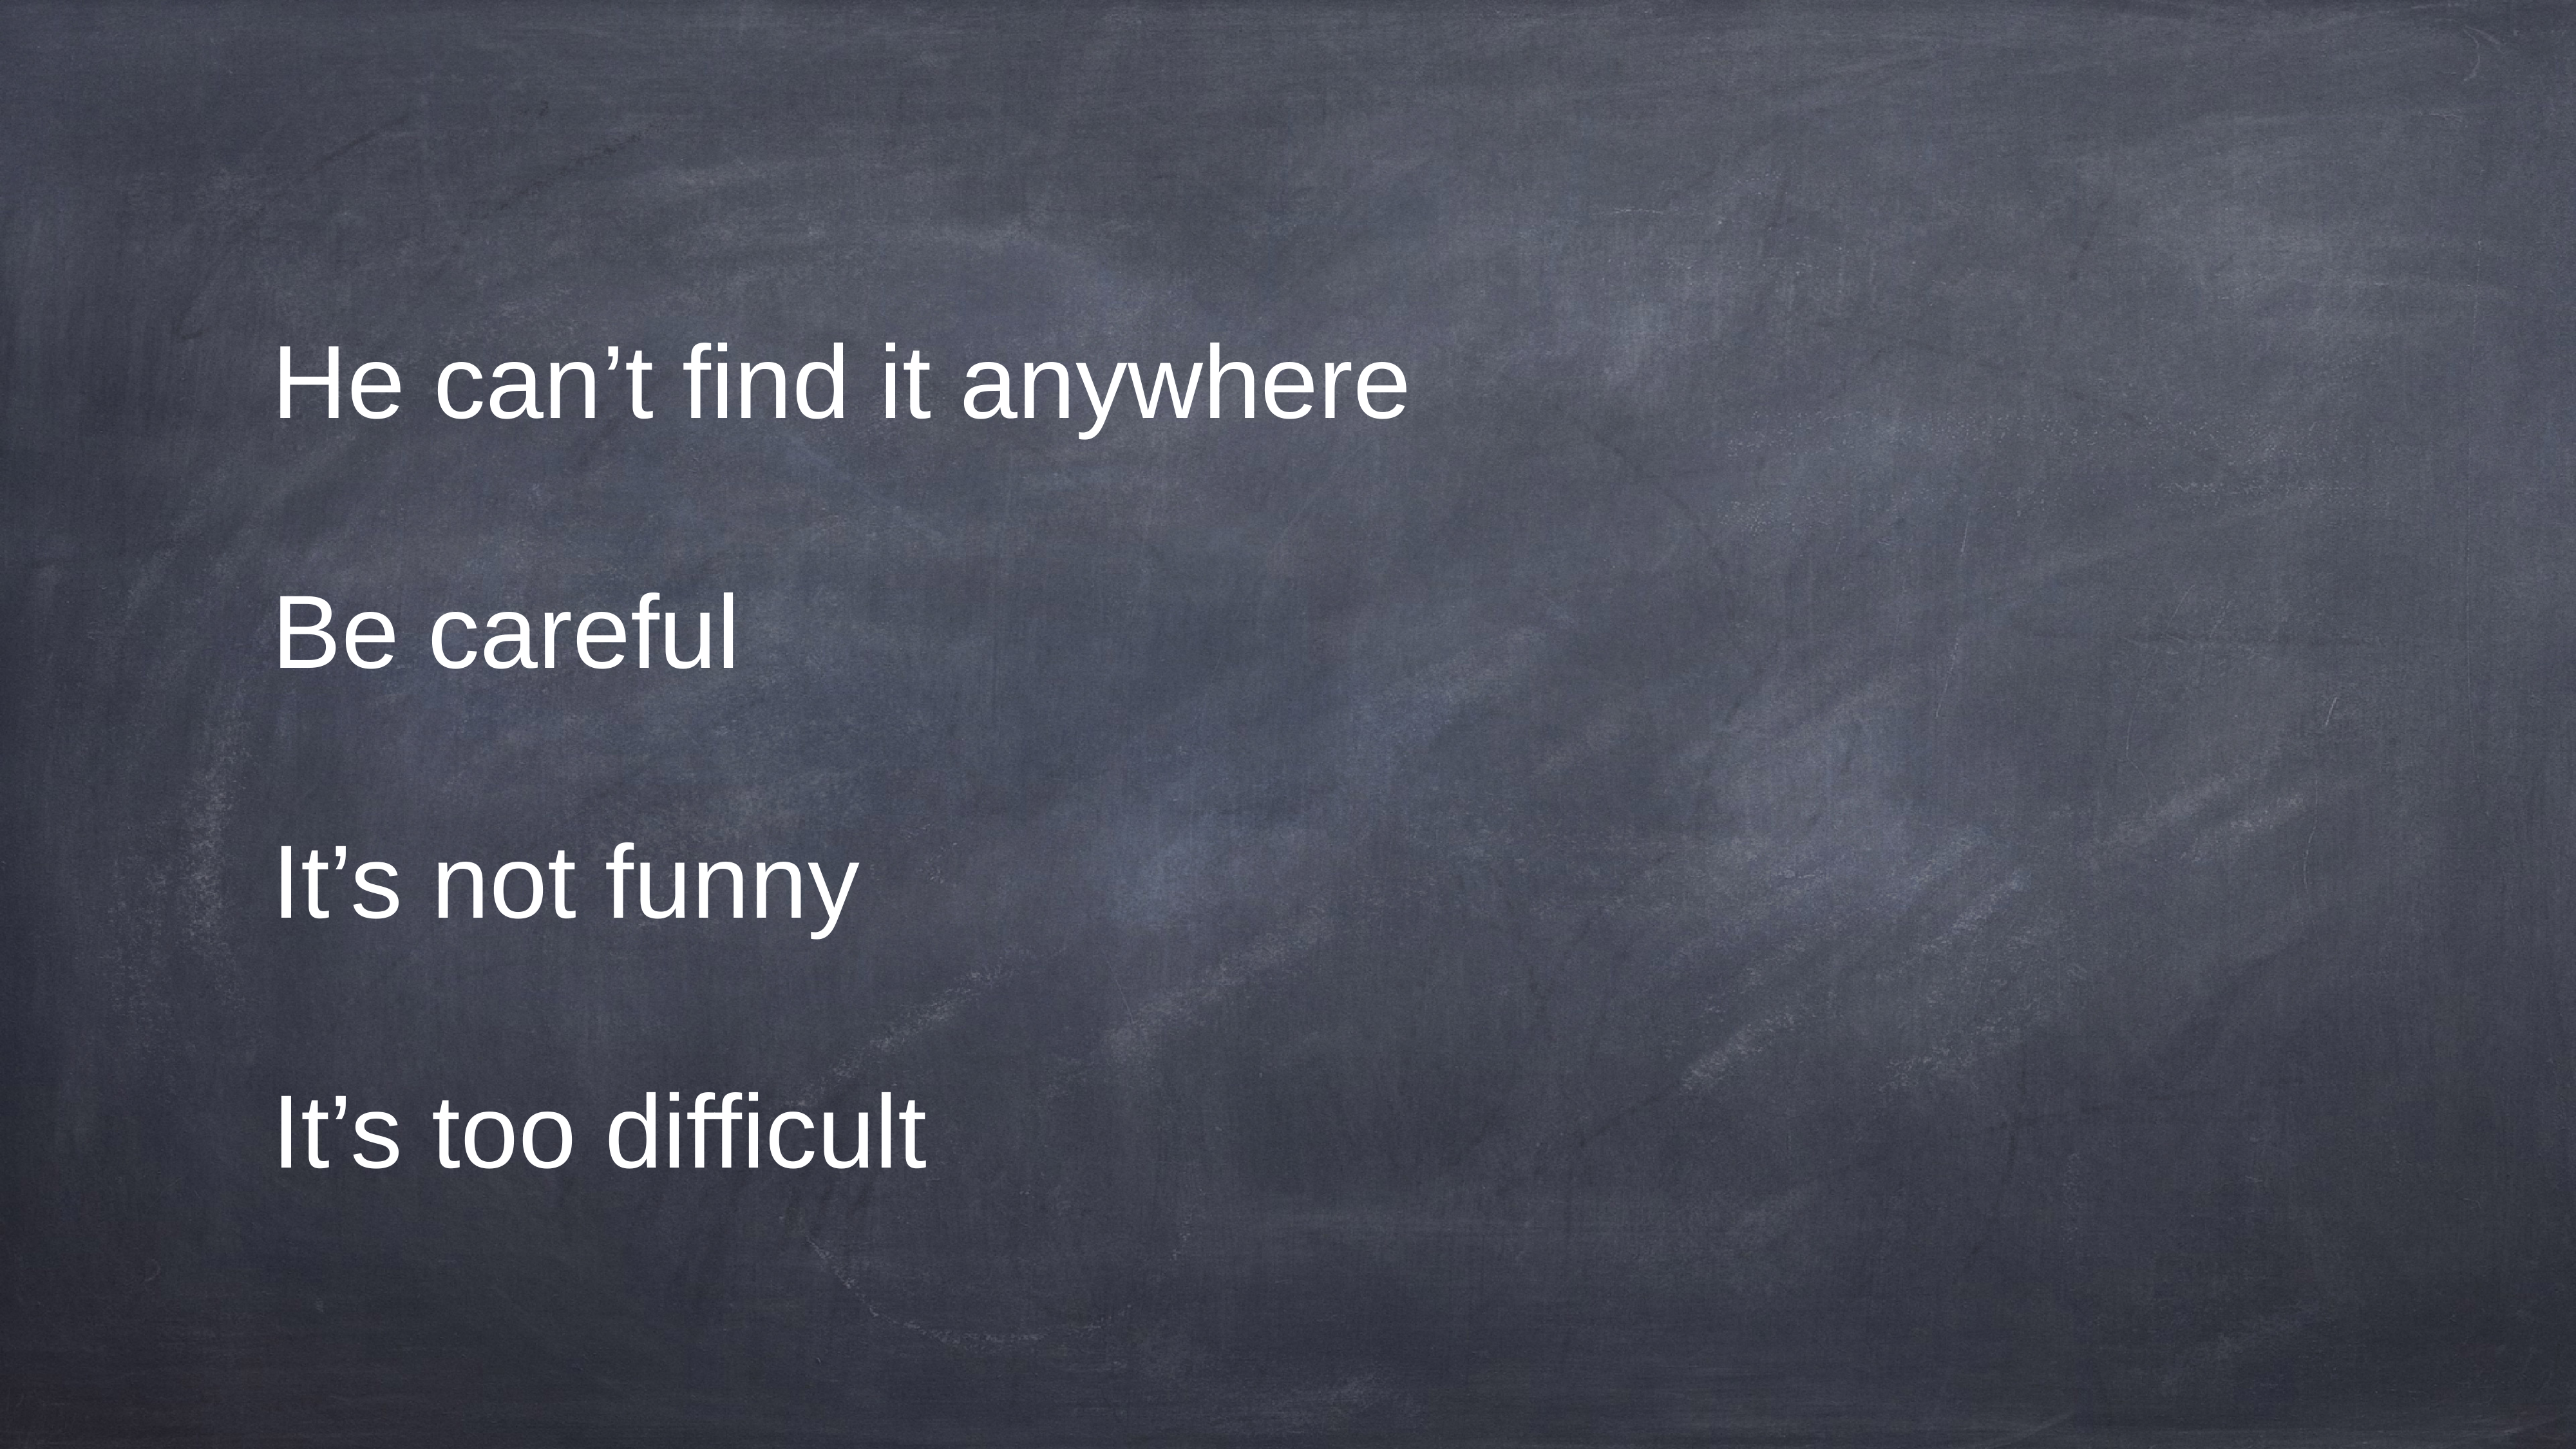

# He can’t find it anywhere

Be careful

It’s not funny

It’s too difficult